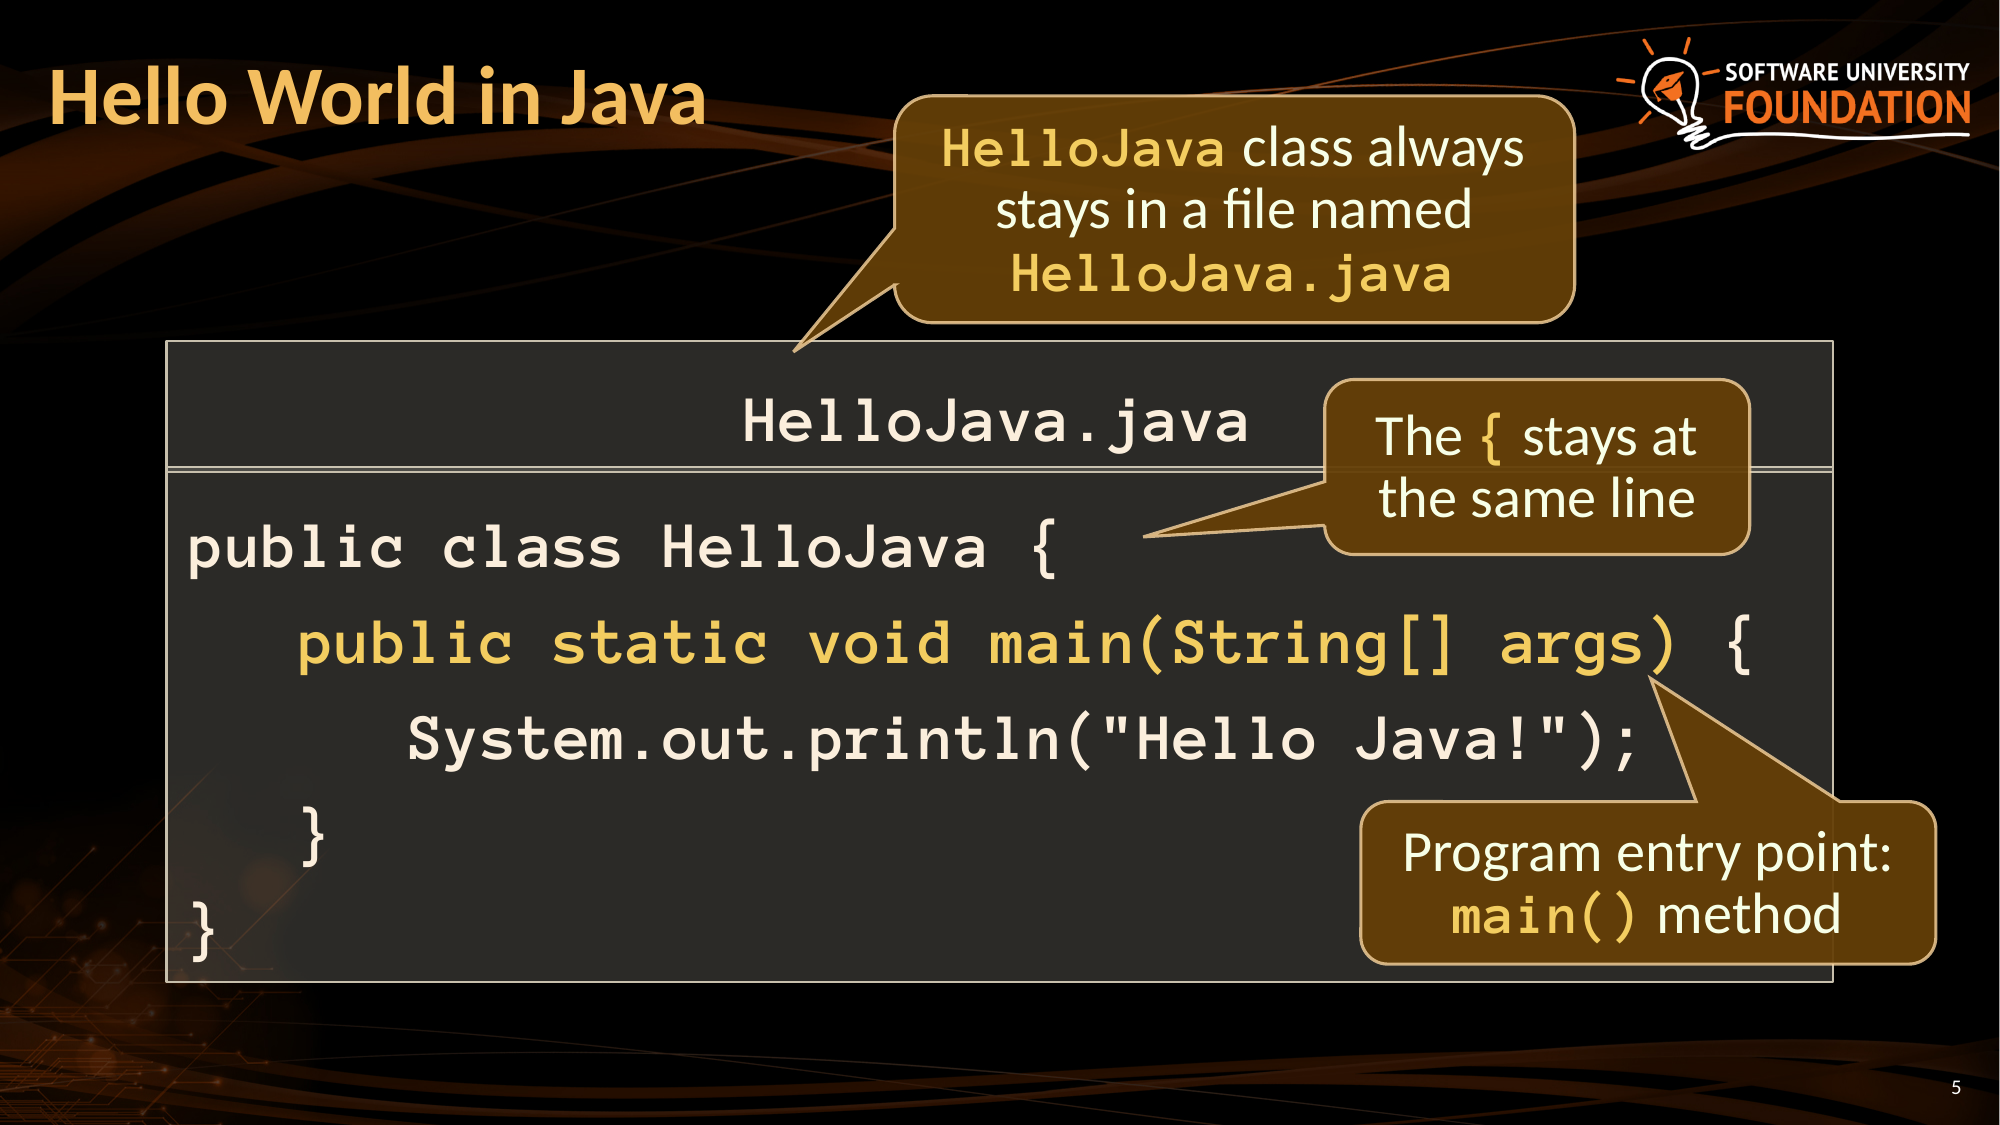

# Hello World in Java
HelloJava class always stays in a file named HelloJava.java
HelloJava.java
public class HelloJava {
   public static void main(String[] args) {
      System.out.println("Hello Java!");
   }
}
The { stays at the same line
Program entry point: main() method
5